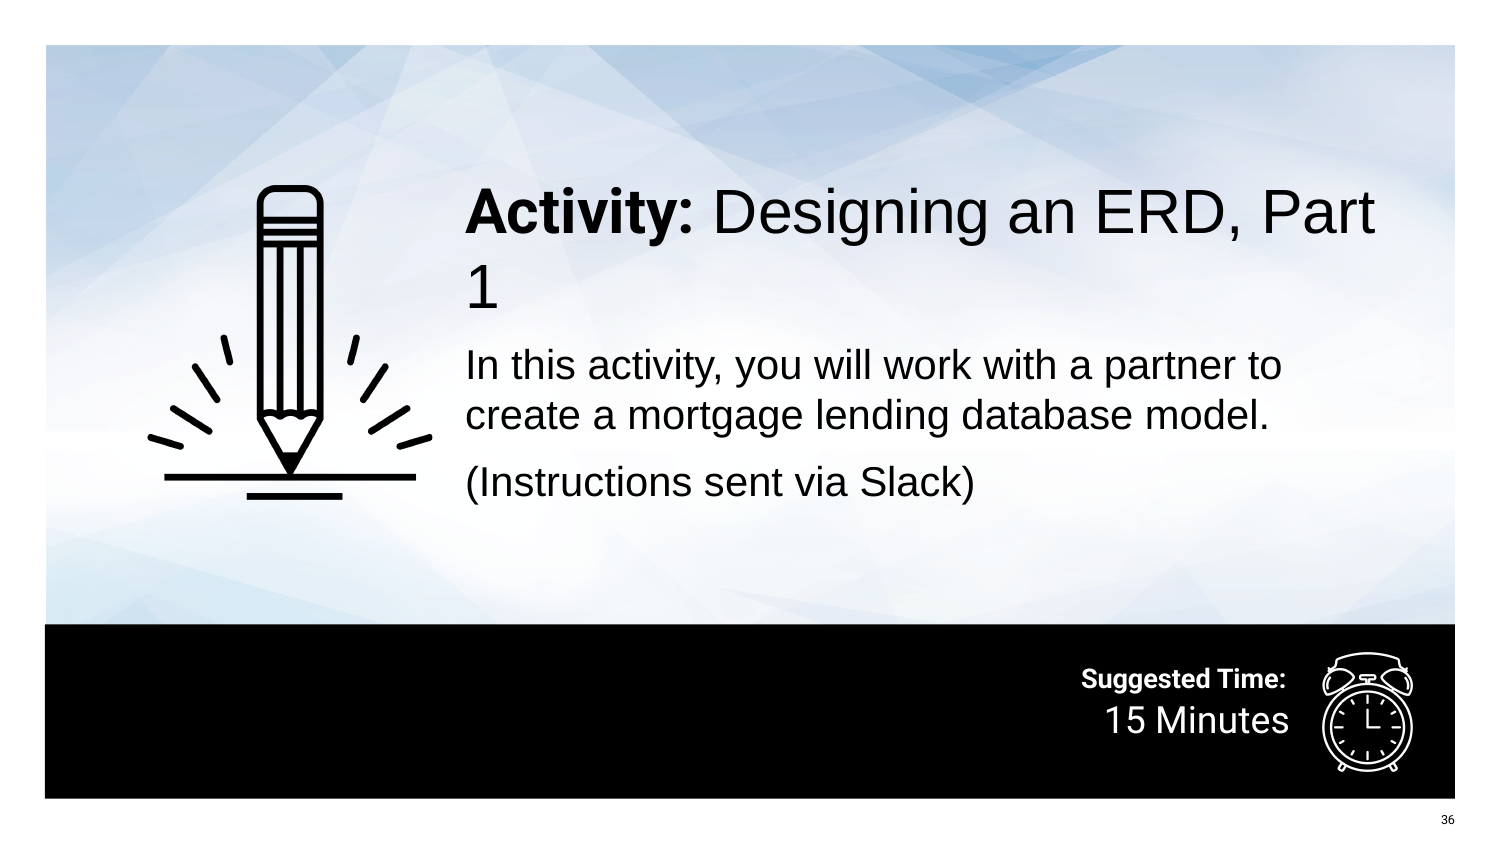

Activity: Designing an ERD, Part 1
In this activity, you will work with a partner to create a mortgage lending database model.
(Instructions sent via Slack)

# 15 Minutes

36